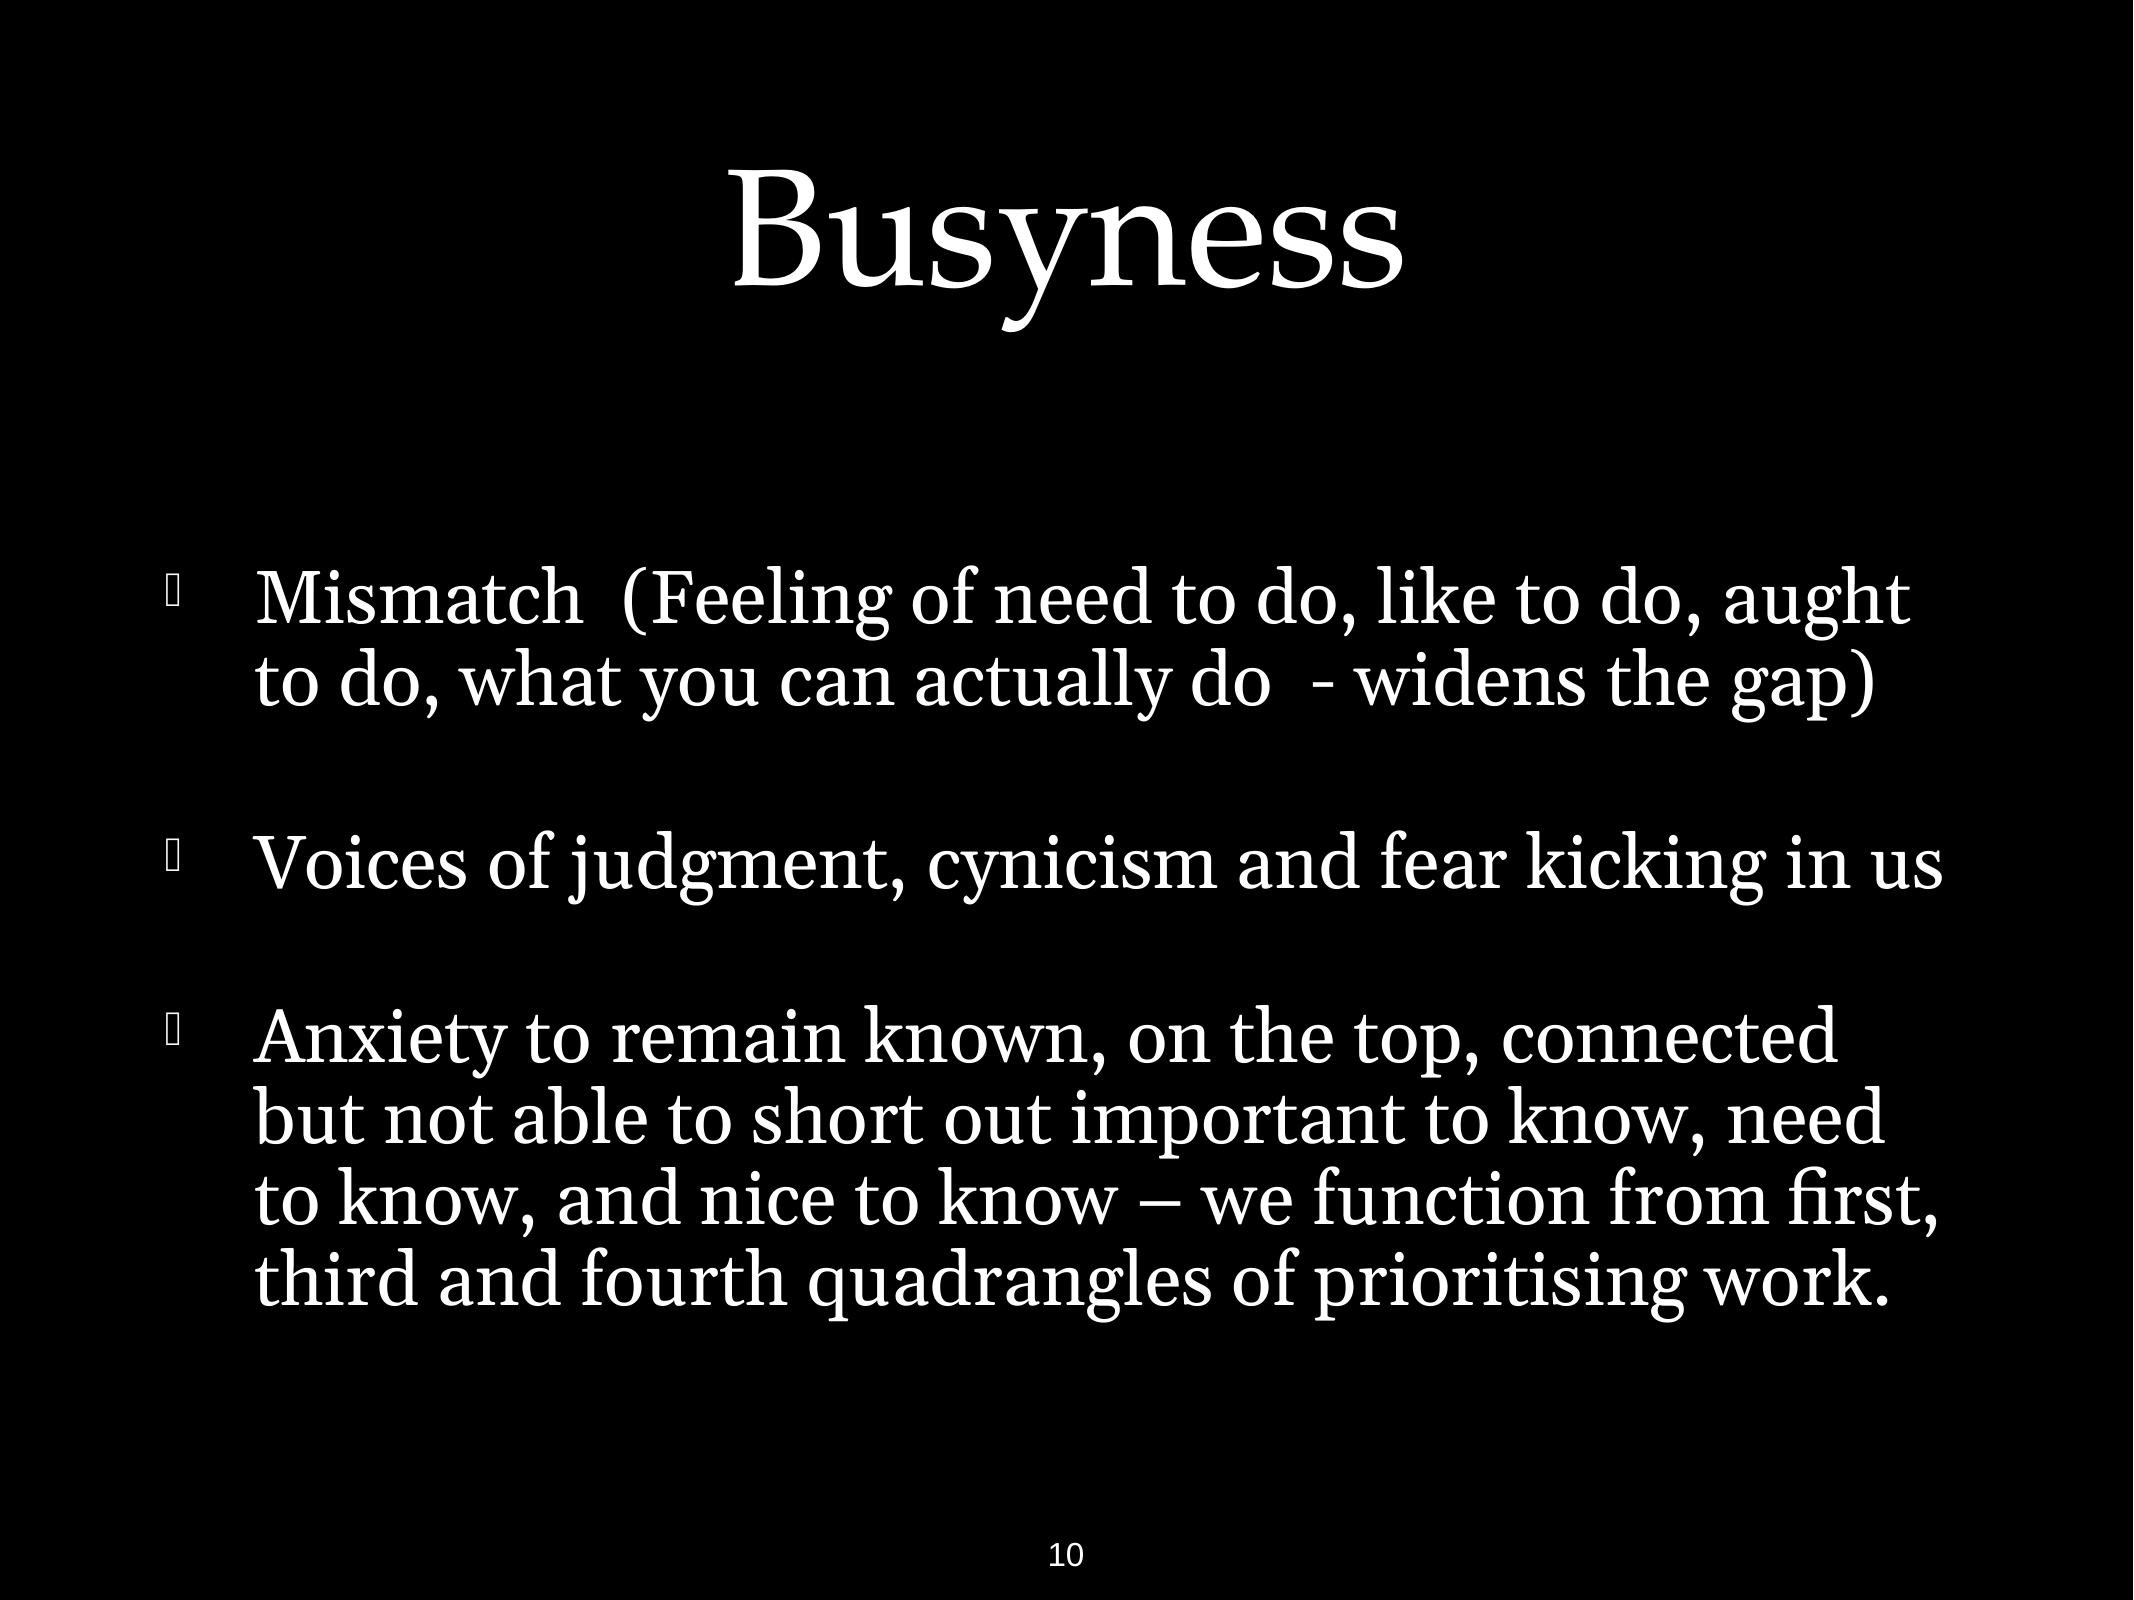

# Busyness
Mismatch  (Feeling of need to do, like to do, aught to do, what you can actually do  - widens the gap)
Voices of judgment, cynicism and fear kicking in us
Anxiety to remain known, on the top, connected but not able to short out important to know, need to know, and nice to know – we function from first, third and fourth quadrangles of prioritising work.
10